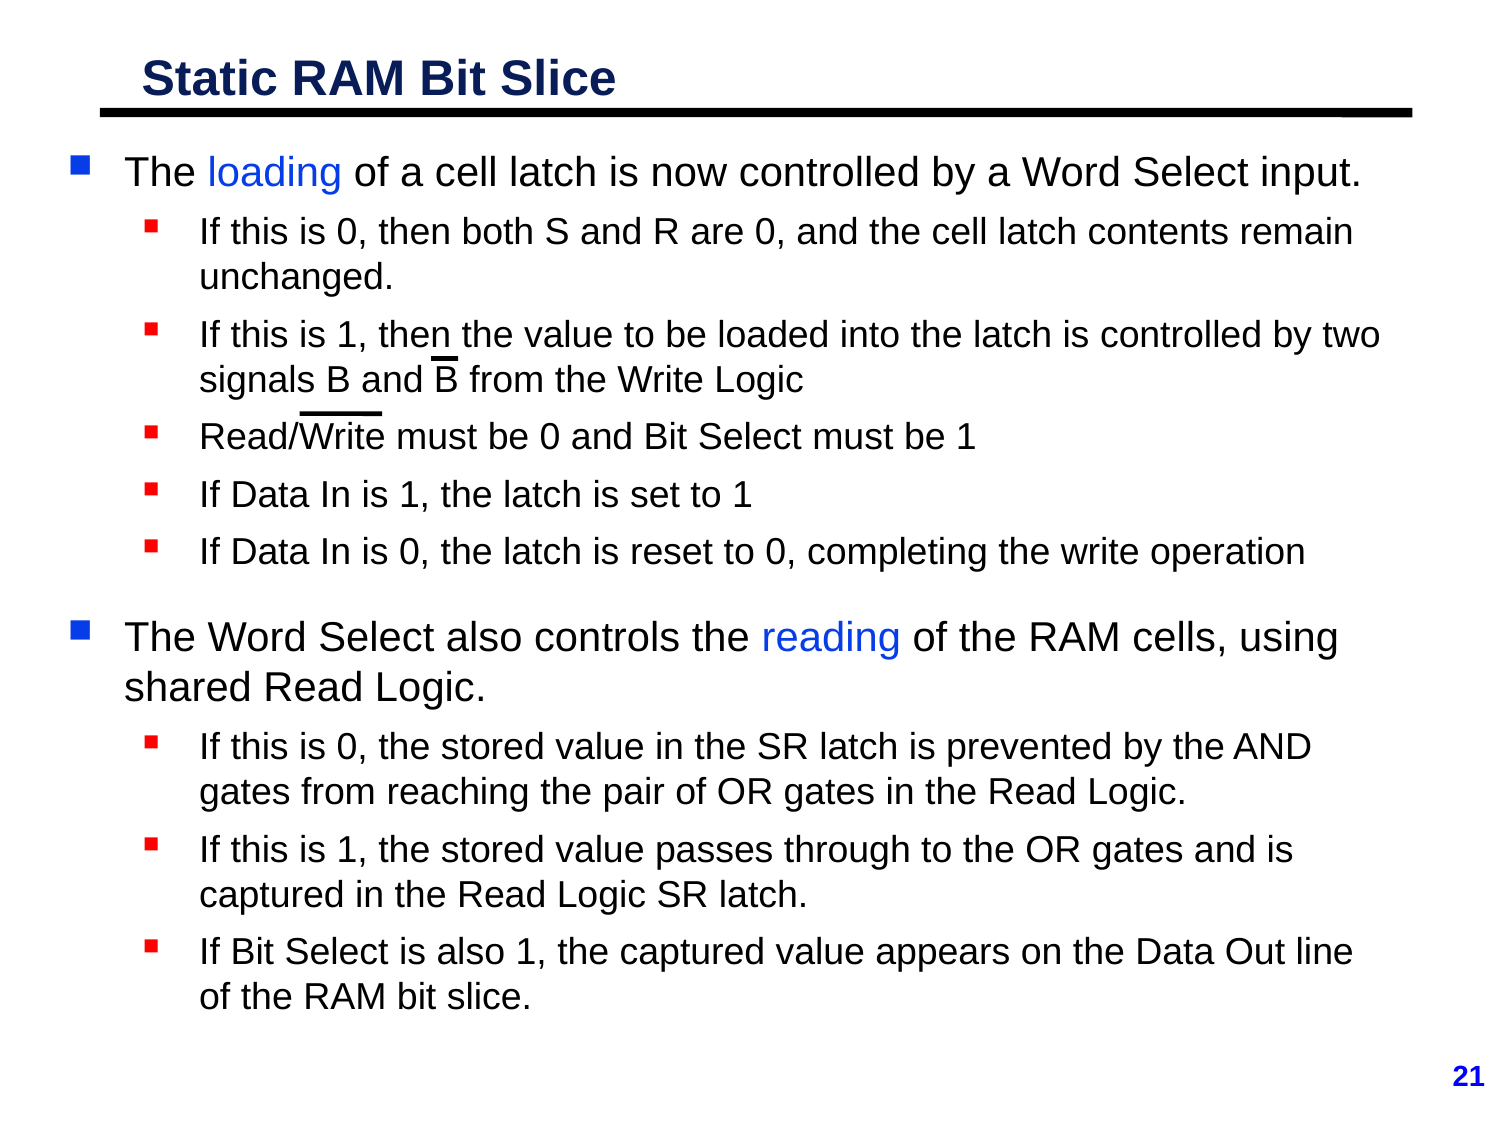

# Static RAM Bit Slice
The loading of a cell latch is now controlled by a Word Select input.
If this is 0, then both S and R are 0, and the cell latch contents remain unchanged.
If this is 1, then the value to be loaded into the latch is controlled by two signals B and B from the Write Logic
Read/Write must be 0 and Bit Select must be 1
If Data In is 1, the latch is set to 1
If Data In is 0, the latch is reset to 0, completing the write operation
The Word Select also controls the reading of the RAM cells, using shared Read Logic.
If this is 0, the stored value in the SR latch is prevented by the AND gates from reaching the pair of OR gates in the Read Logic.
If this is 1, the stored value passes through to the OR gates and is captured in the Read Logic SR latch.
If Bit Select is also 1, the captured value appears on the Data Out line of the RAM bit slice.

21